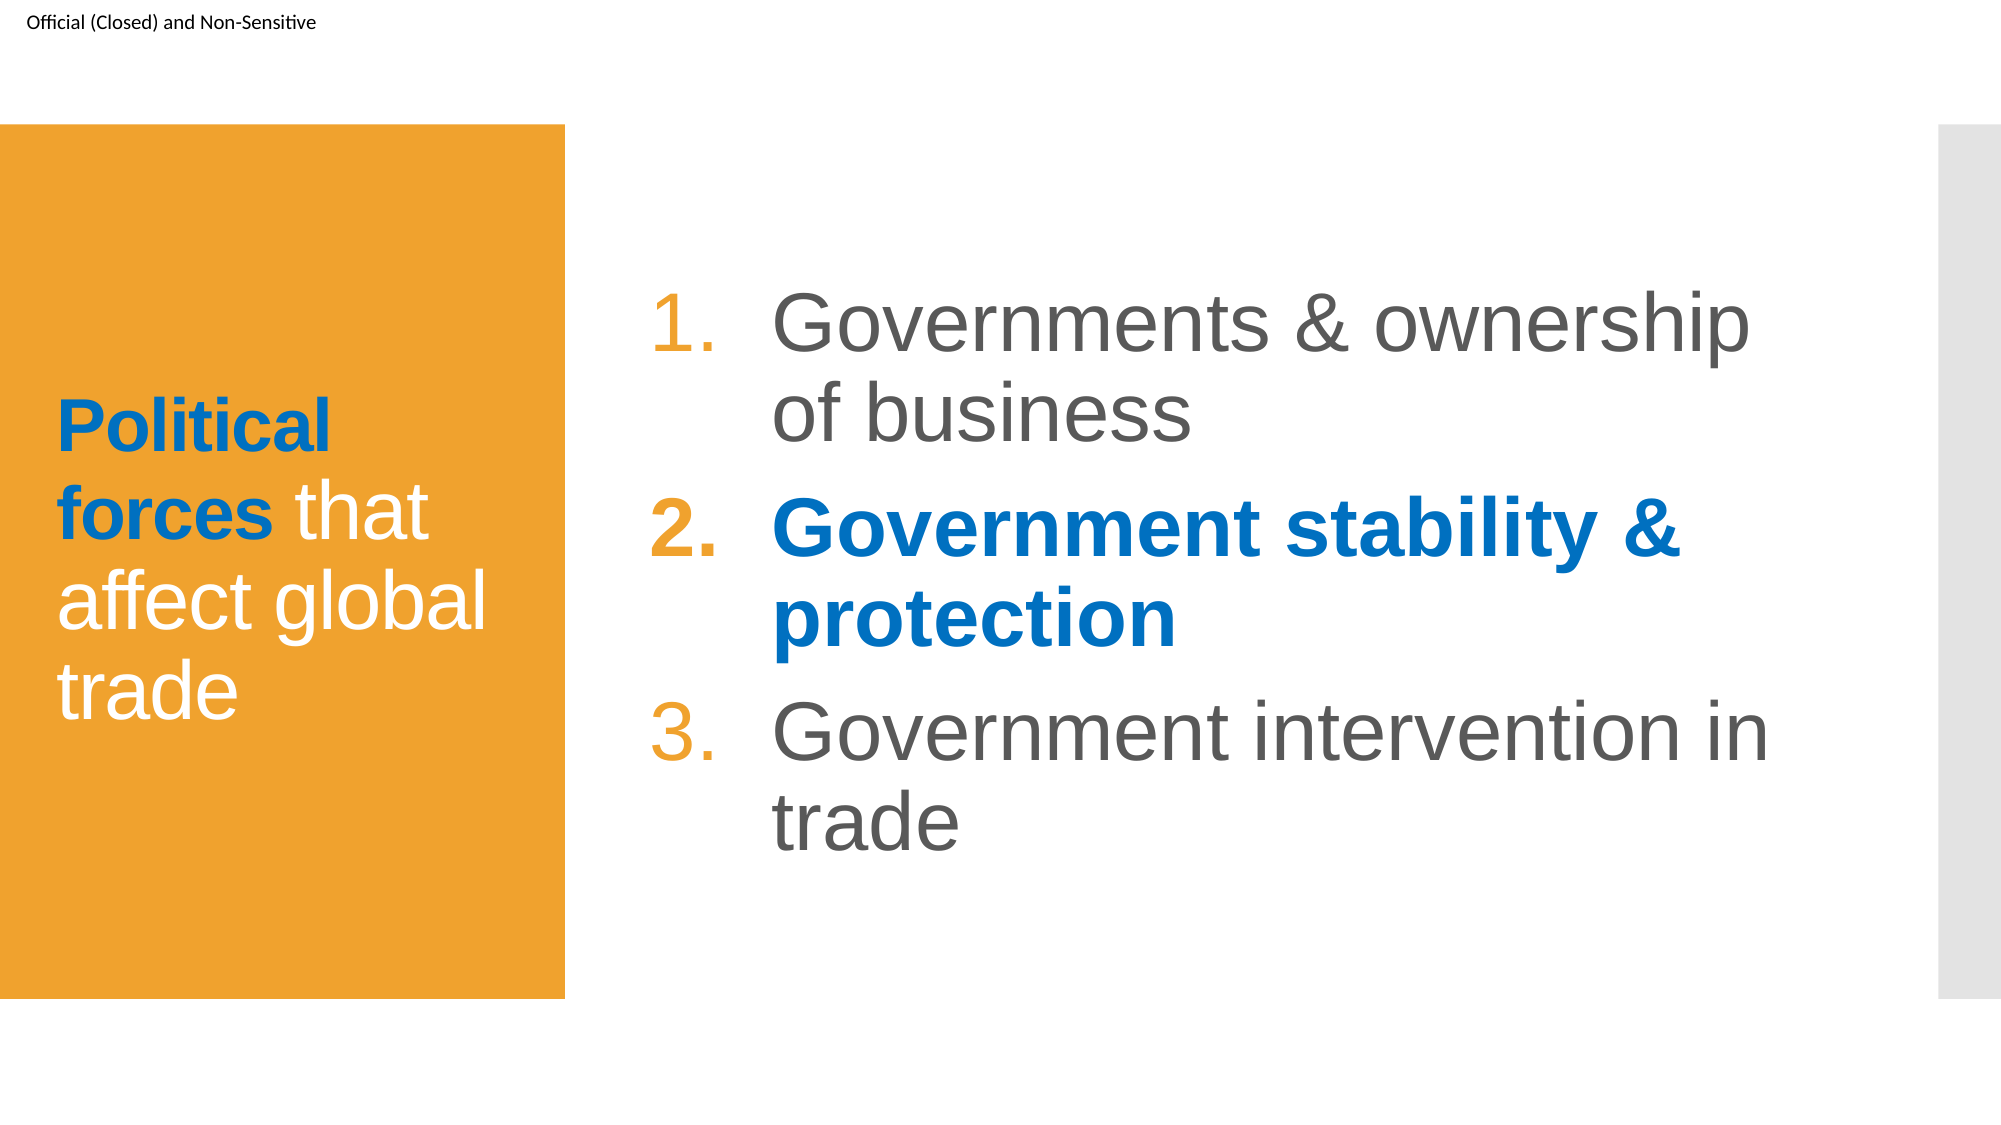

Governments & ownership of business
Government stability & protection
Government intervention in trade
# Political forces that affect global trade